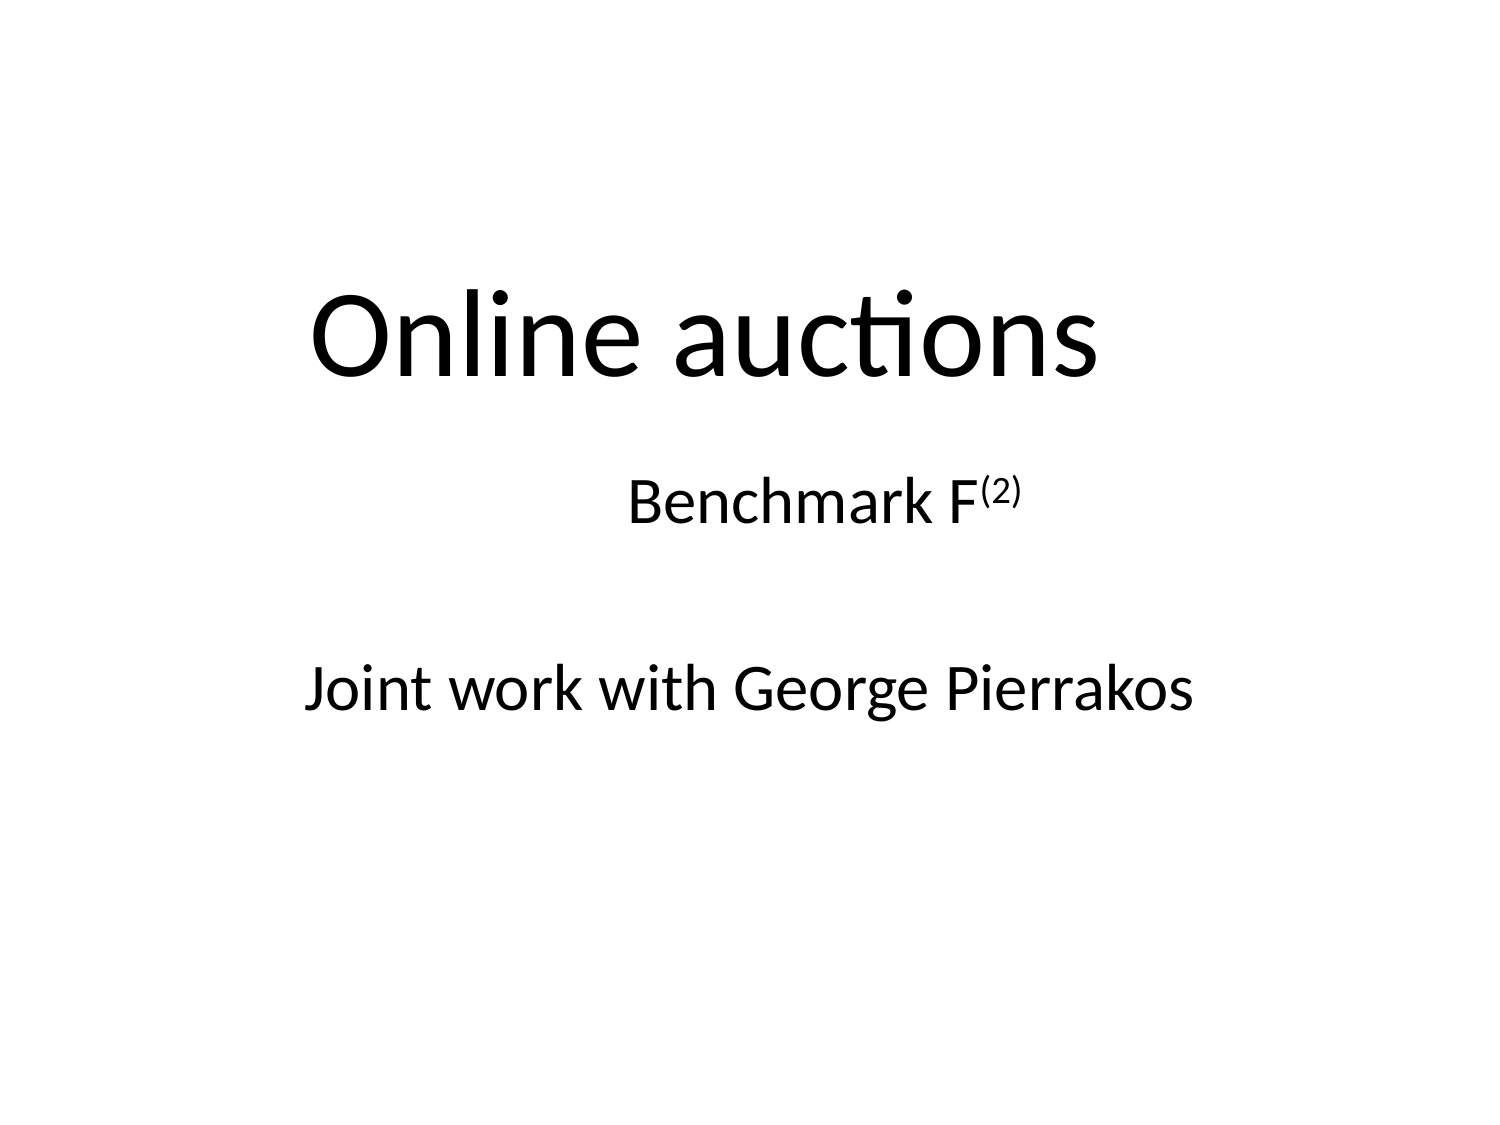

# Online auctions

	Benchmark F(2)

Joint work with George Pierrakos